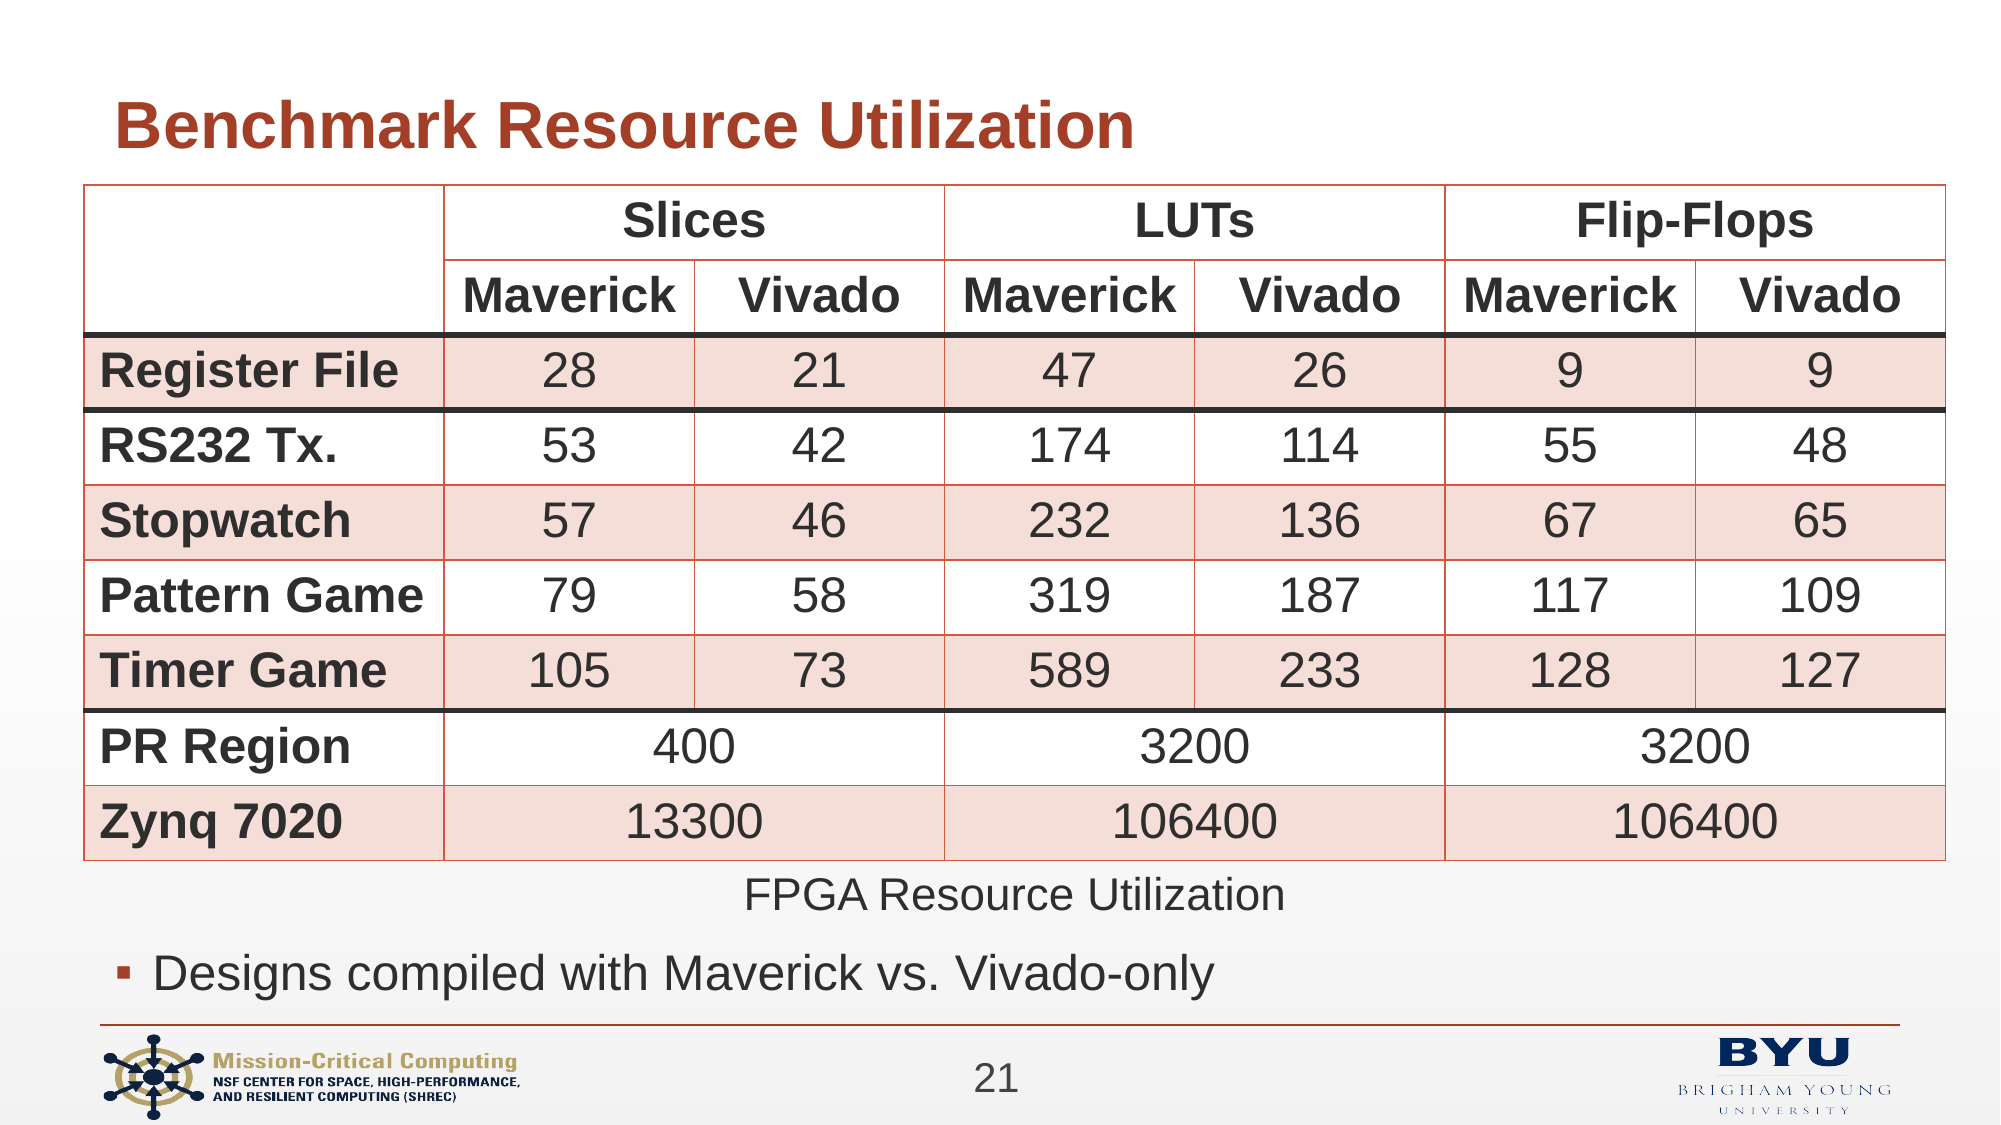

# Benchmark Resource Utilization
|  | Slices |  | LUTs |  | Flip-Flops |  |
| --- | --- | --- | --- | --- | --- | --- |
|  | Maverick | Vivado | Maverick | Vivado | Maverick | Vivado |
| Register File | 28 | 21 | 47 | 26 | 9 | 9 |
| RS232 Tx. | 53 | 42 | 174 | 114 | 55 | 48 |
| Stopwatch | 57 | 46 | 232 | 136 | 67 | 65 |
| Pattern Game | 79 | 58 | 319 | 187 | 117 | 109 |
| Timer Game | 105 | 73 | 589 | 233 | 128 | 127 |
| PR Region | 400 |  | 3200 |  | 3200 |  |
| Zynq 7020 | 13300 |  | 106400 |  | 106400 |  |
FPGA Resource Utilization
Designs compiled with Maverick vs. Vivado-only
21